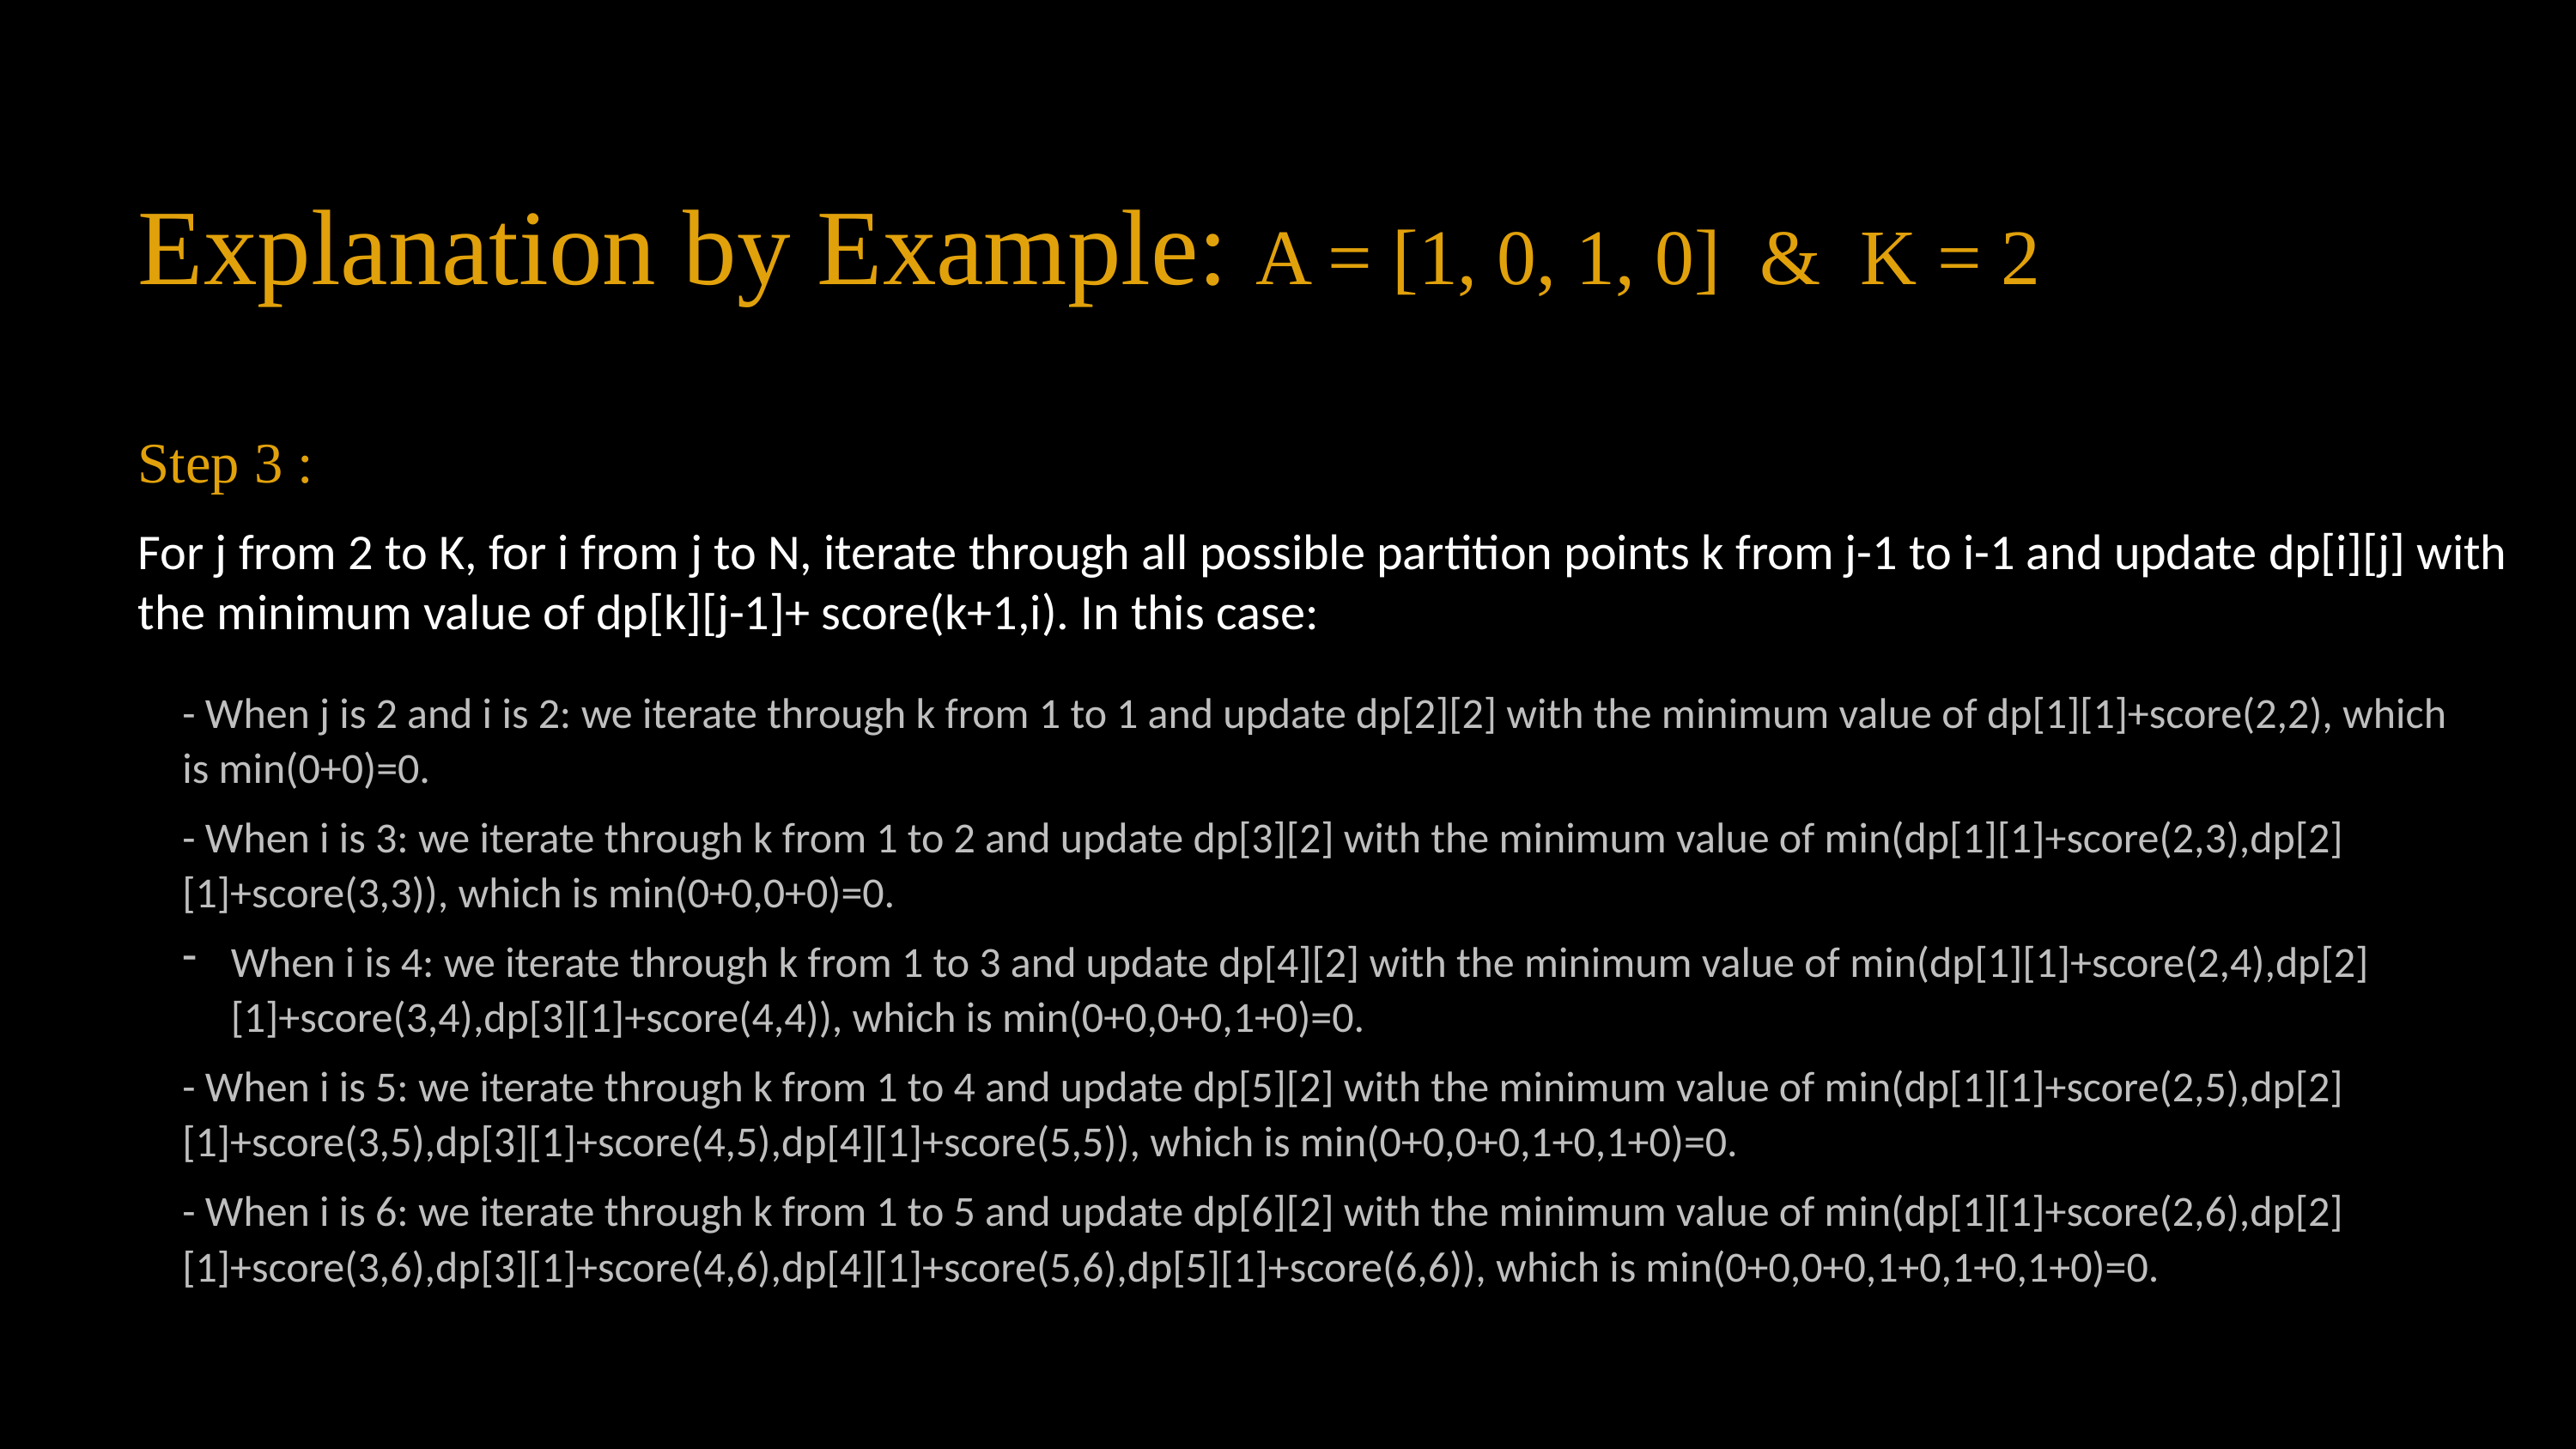

Explanation by Example: A = [1, 0, 1, 0]  &  K = 2
Step 3 :
For j from 2 to K, for i from j to N, iterate through all possible partition points k from j-1 to i-1 and update dp[i][j] with the minimum value of dp[k][j-1]+ score(k+1,i). In this case:
- When j is 2 and i is 2: we iterate through k from 1 to 1 and update dp[2][2] with the minimum value of dp[1][1]+score(2,2), which is min(0+0)=0.
- When i is 3: we iterate through k from 1 to 2 and update dp[3][2] with the minimum value of min(dp[1][1]+score(2,3),dp[2][1]+score(3,3)), which is min(0+0,0+0)=0.
When i is 4: we iterate through k from 1 to 3 and update dp[4][2] with the minimum value of min(dp[1][1]+score(2,4),dp[2][1]+score(3,4),dp[3][1]+score(4,4)), which is min(0+0,0+0,1+0)=0.
- When i is 5: we iterate through k from 1 to 4 and update dp[5][2] with the minimum value of min(dp[1][1]+score(2,5),dp[2][1]+score(3,5),dp[3][1]+score(4,5),dp[4][1]+score(5,5)), which is min(0+0,0+0,1+0,1+0)=0.
- When i is 6: we iterate through k from 1 to 5 and update dp[6][2] with the minimum value of min(dp[1][1]+score(2,6),dp[2][1]+score(3,6),dp[3][1]+score(4,6),dp[4][1]+score(5,6),dp[5][1]+score(6,6)), which is min(0+0,0+0,1+0,1+0,1+0)=0.